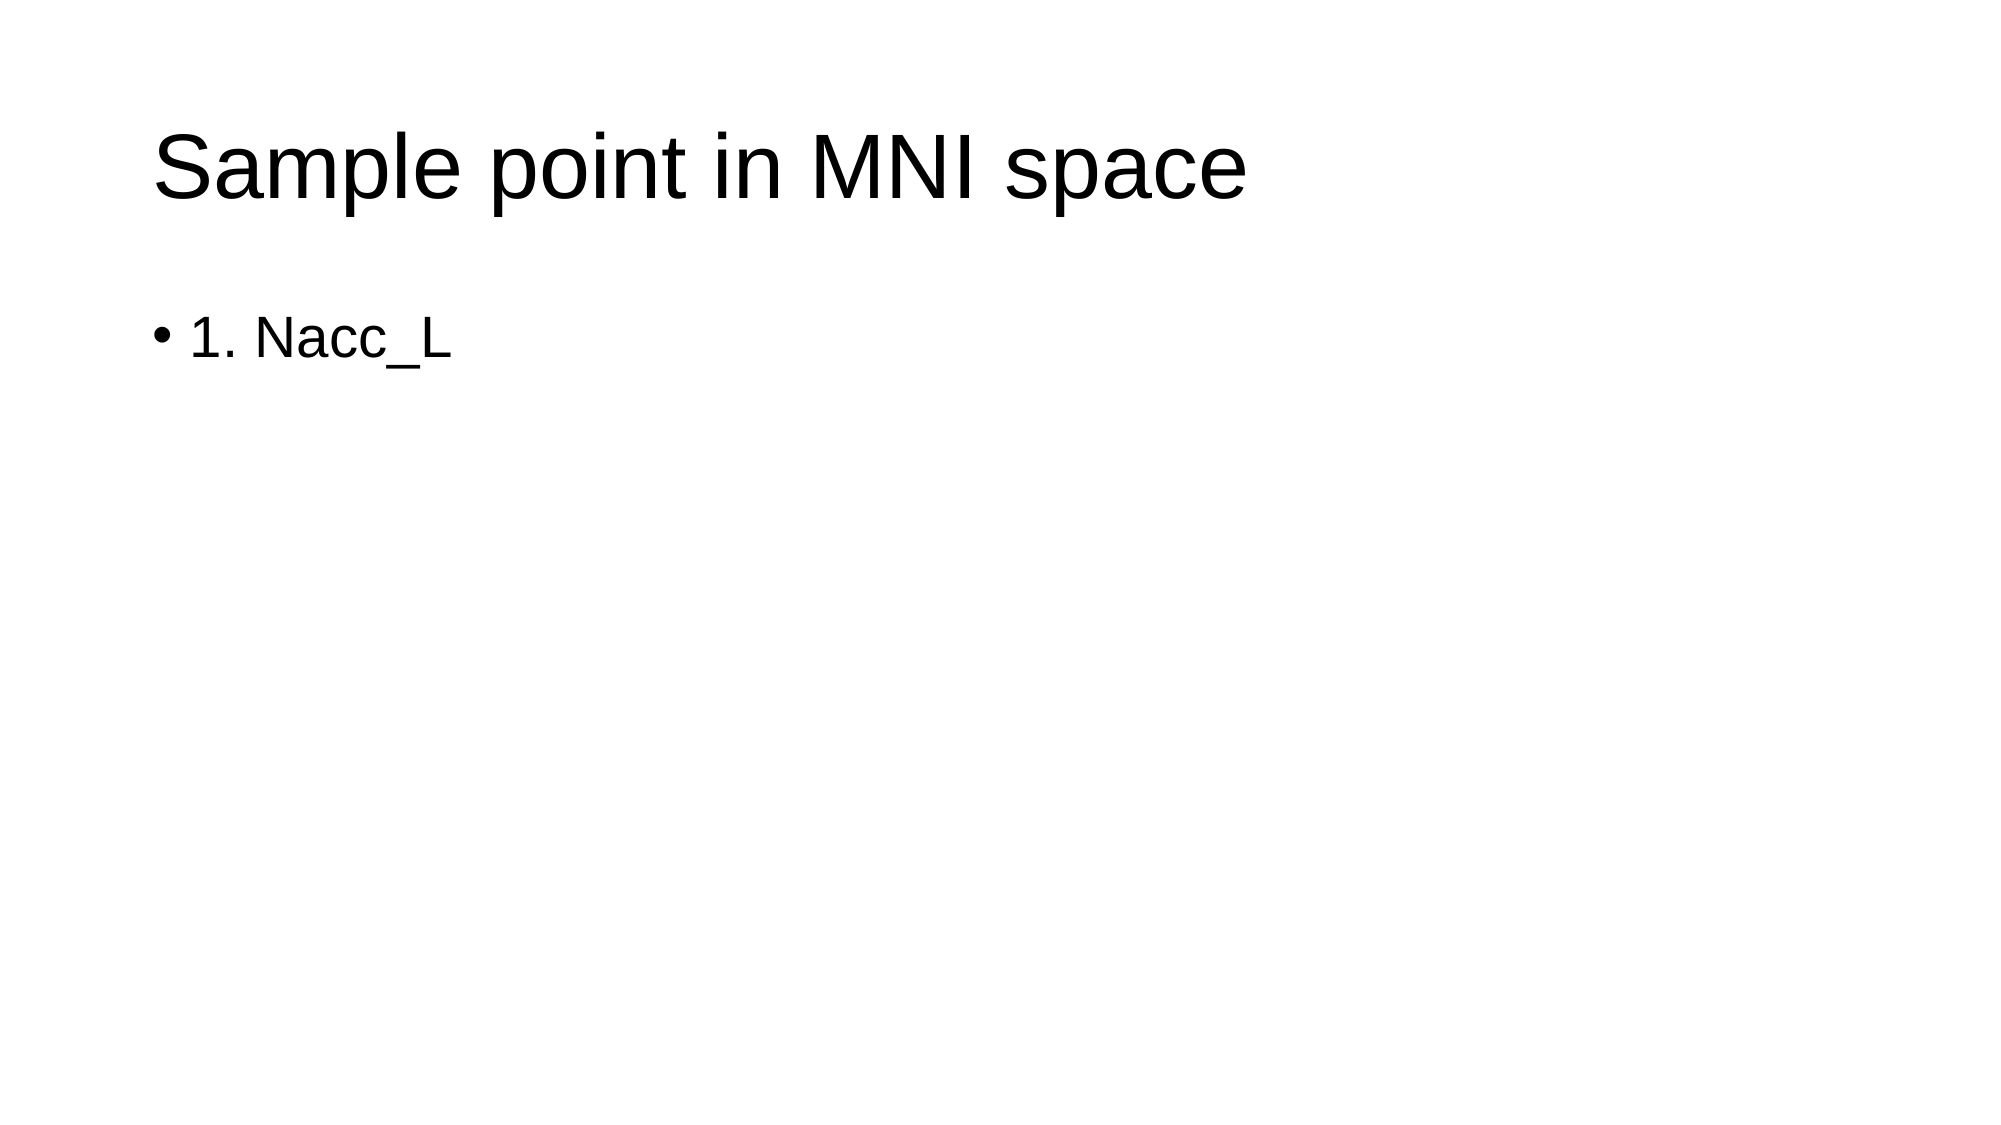

# Sample point in MNI space
1. Nacc_L